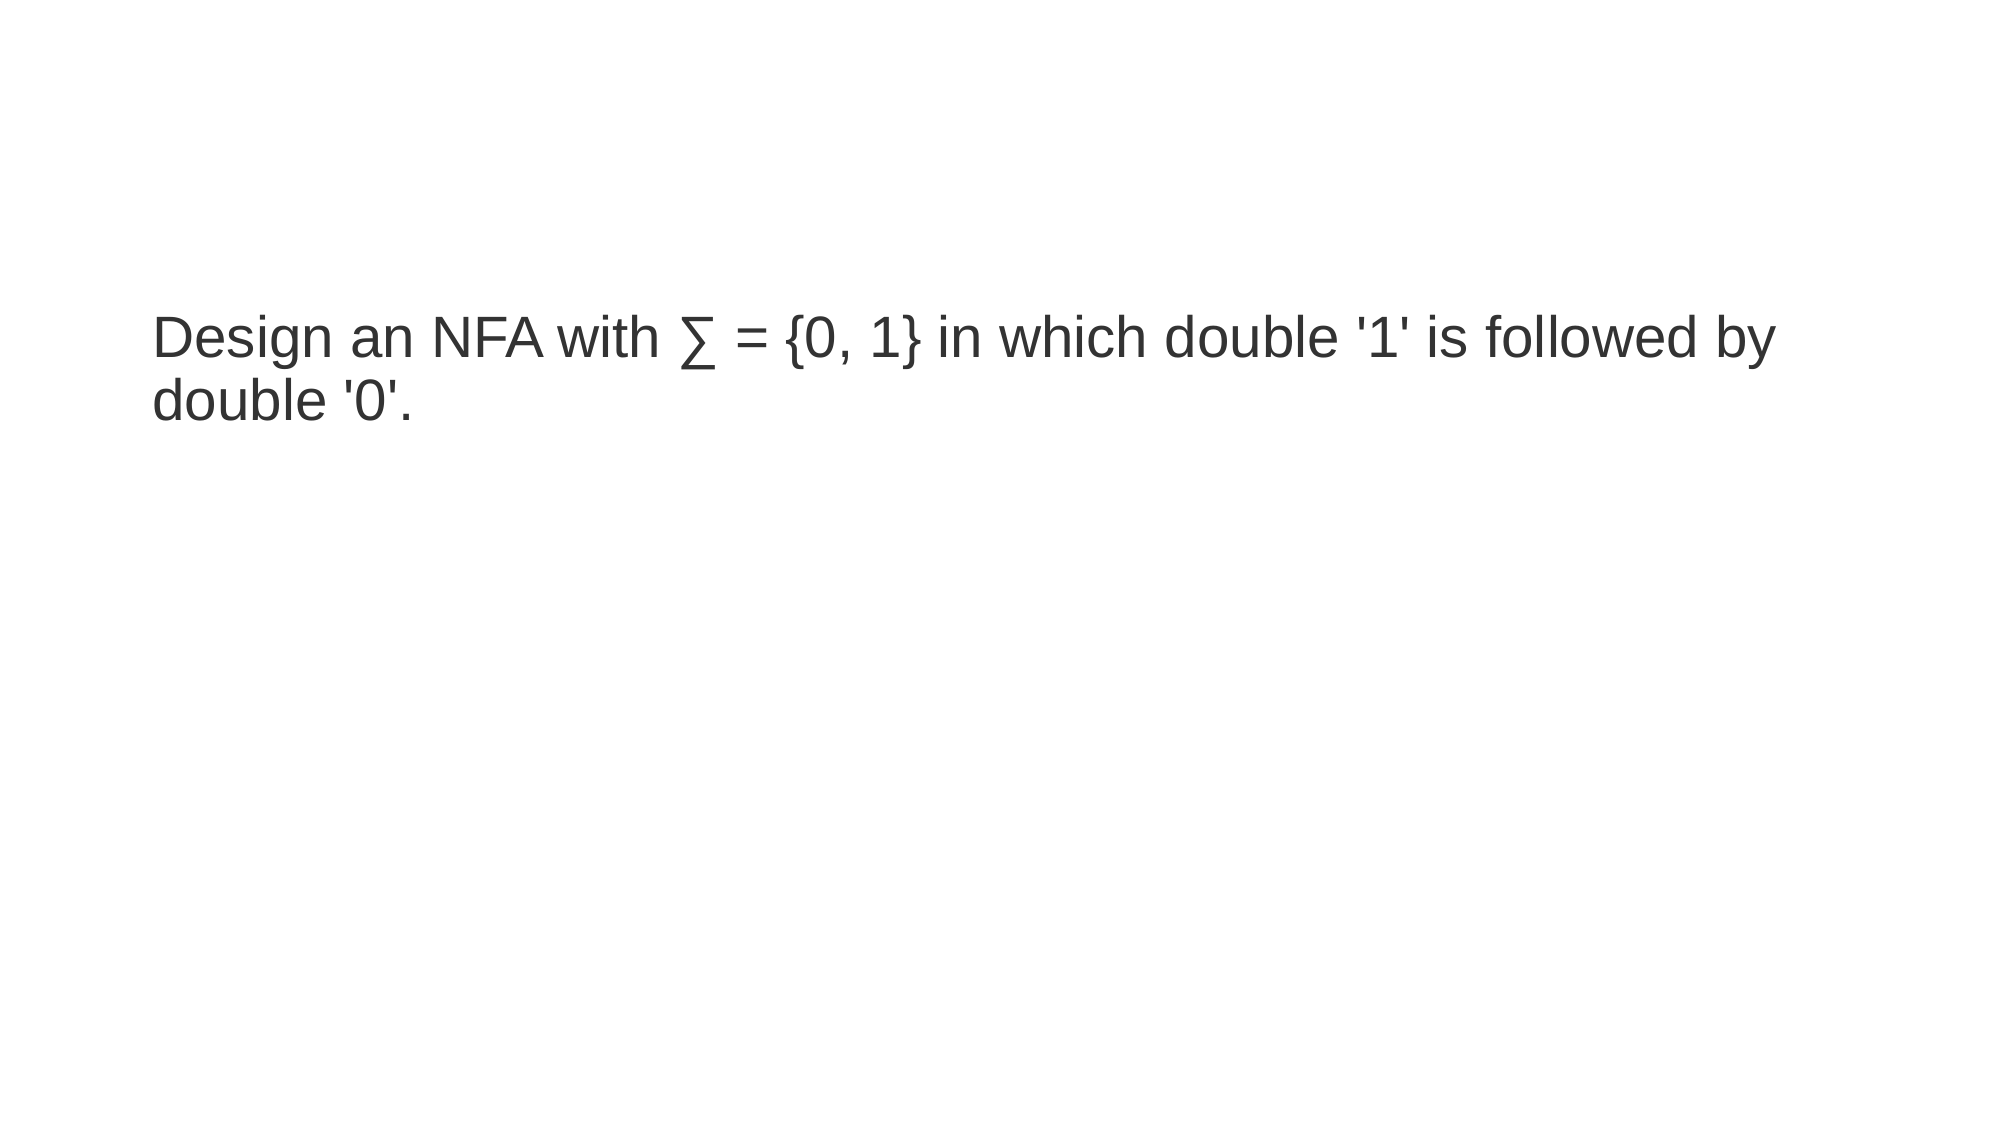

#
Design an NFA with ∑ = {0, 1} in which double '1' is followed by double '0'.